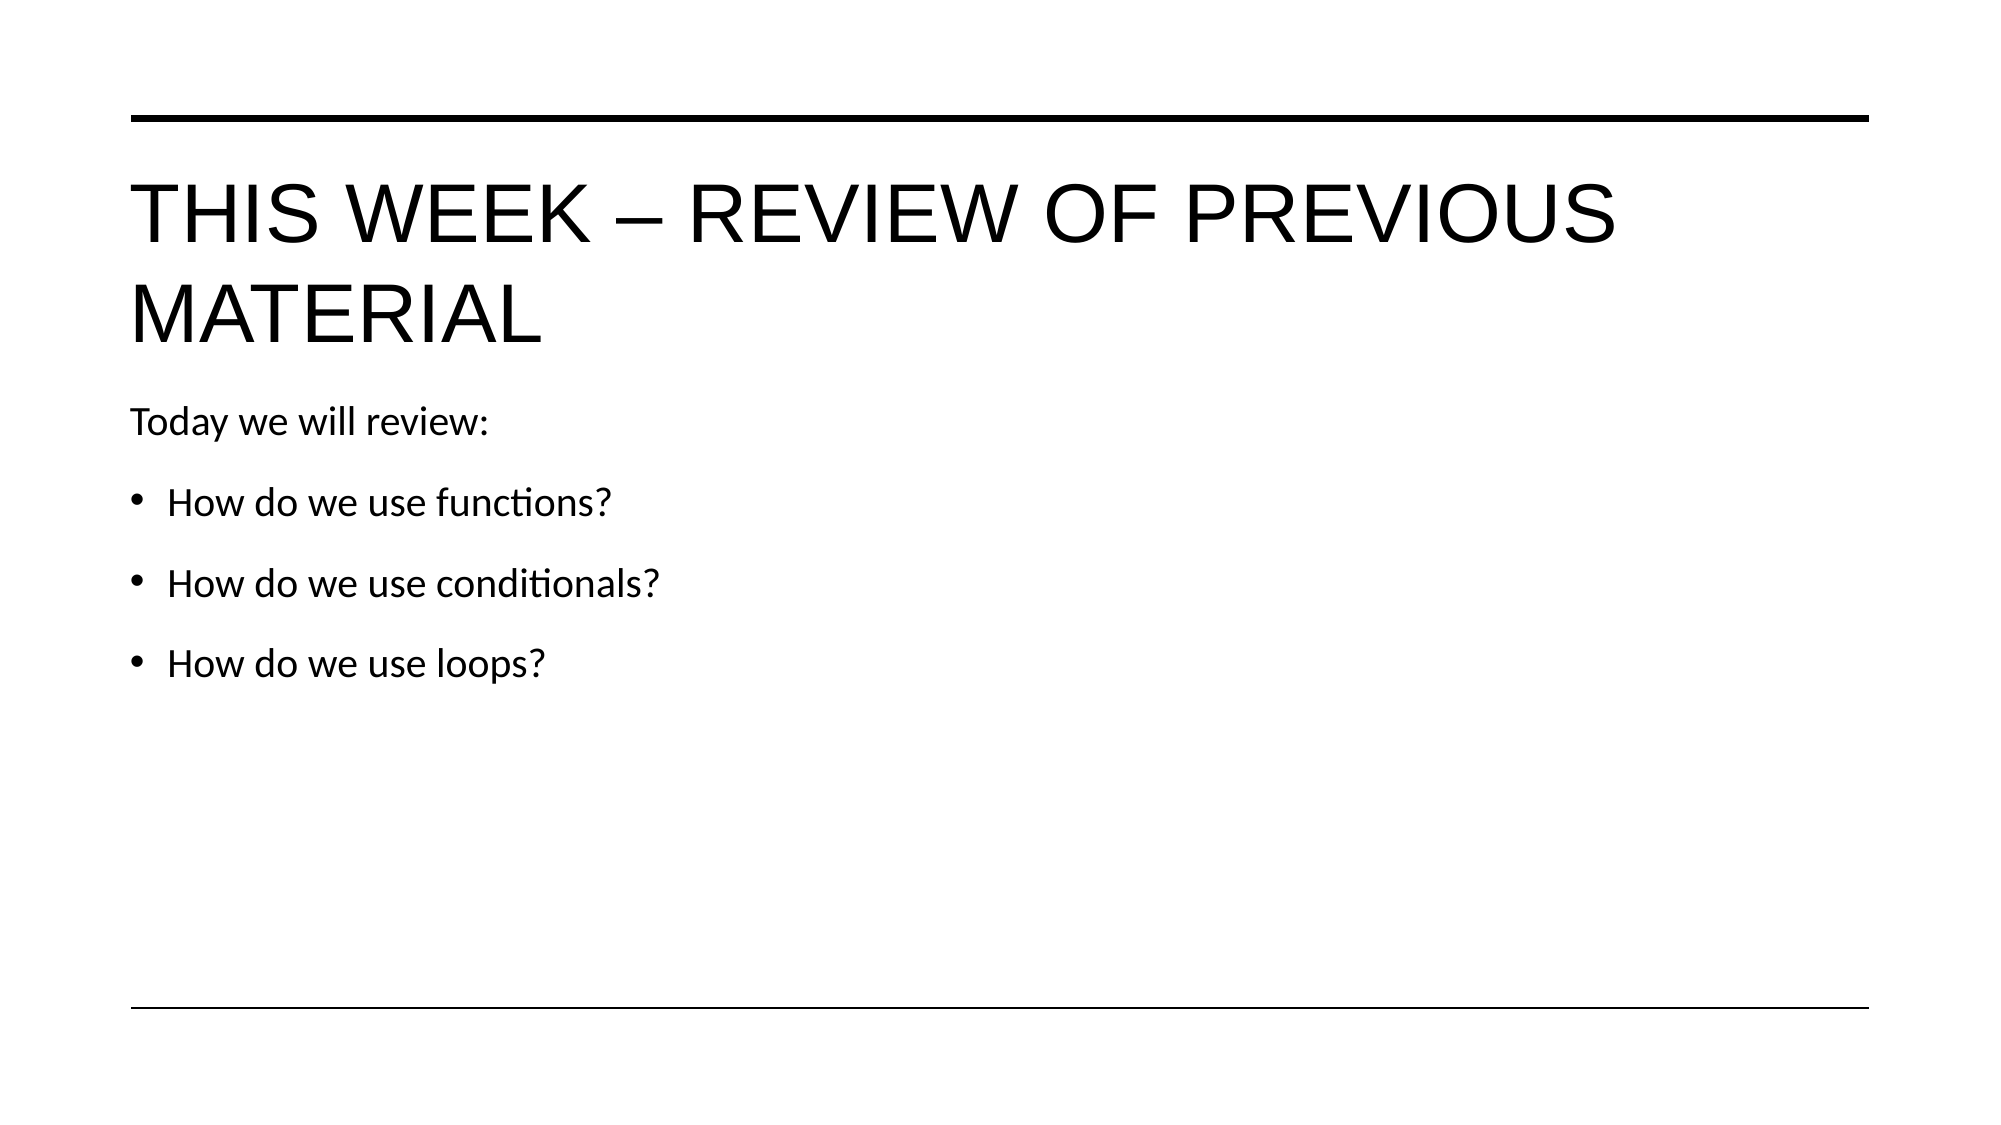

# This Week – Review of previous material
Today we will review:
How do we use functions?
How do we use conditionals?
How do we use loops?